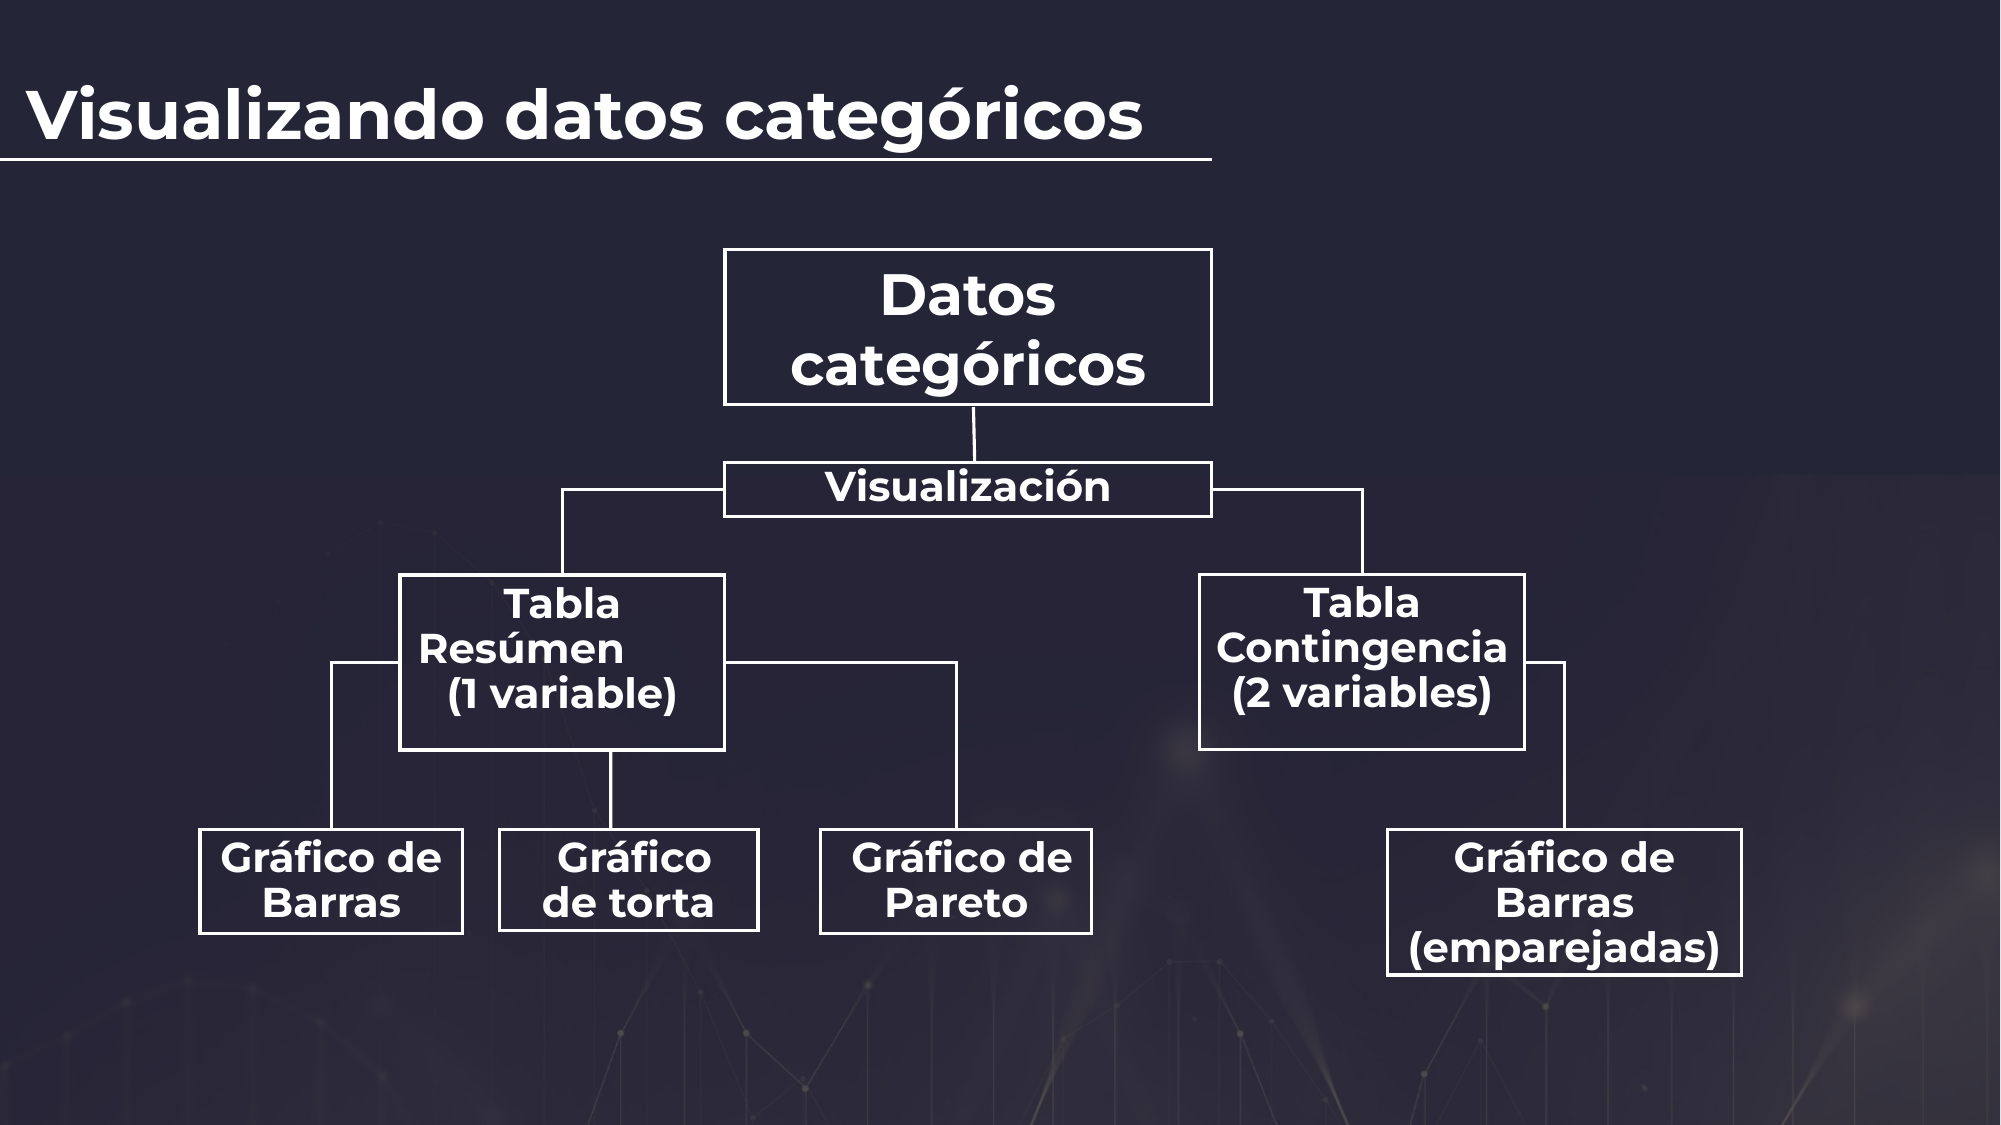

Visualizando datos categóricos
Datos categóricos

Visualización
Tabla Contingencia (2 variables)
Tabla Resúmen        (1 variable)

Gráfico de Barras
 Gráfico de Pareto
 Gráfico de torta
Gráfico de Barras (emparejadas)